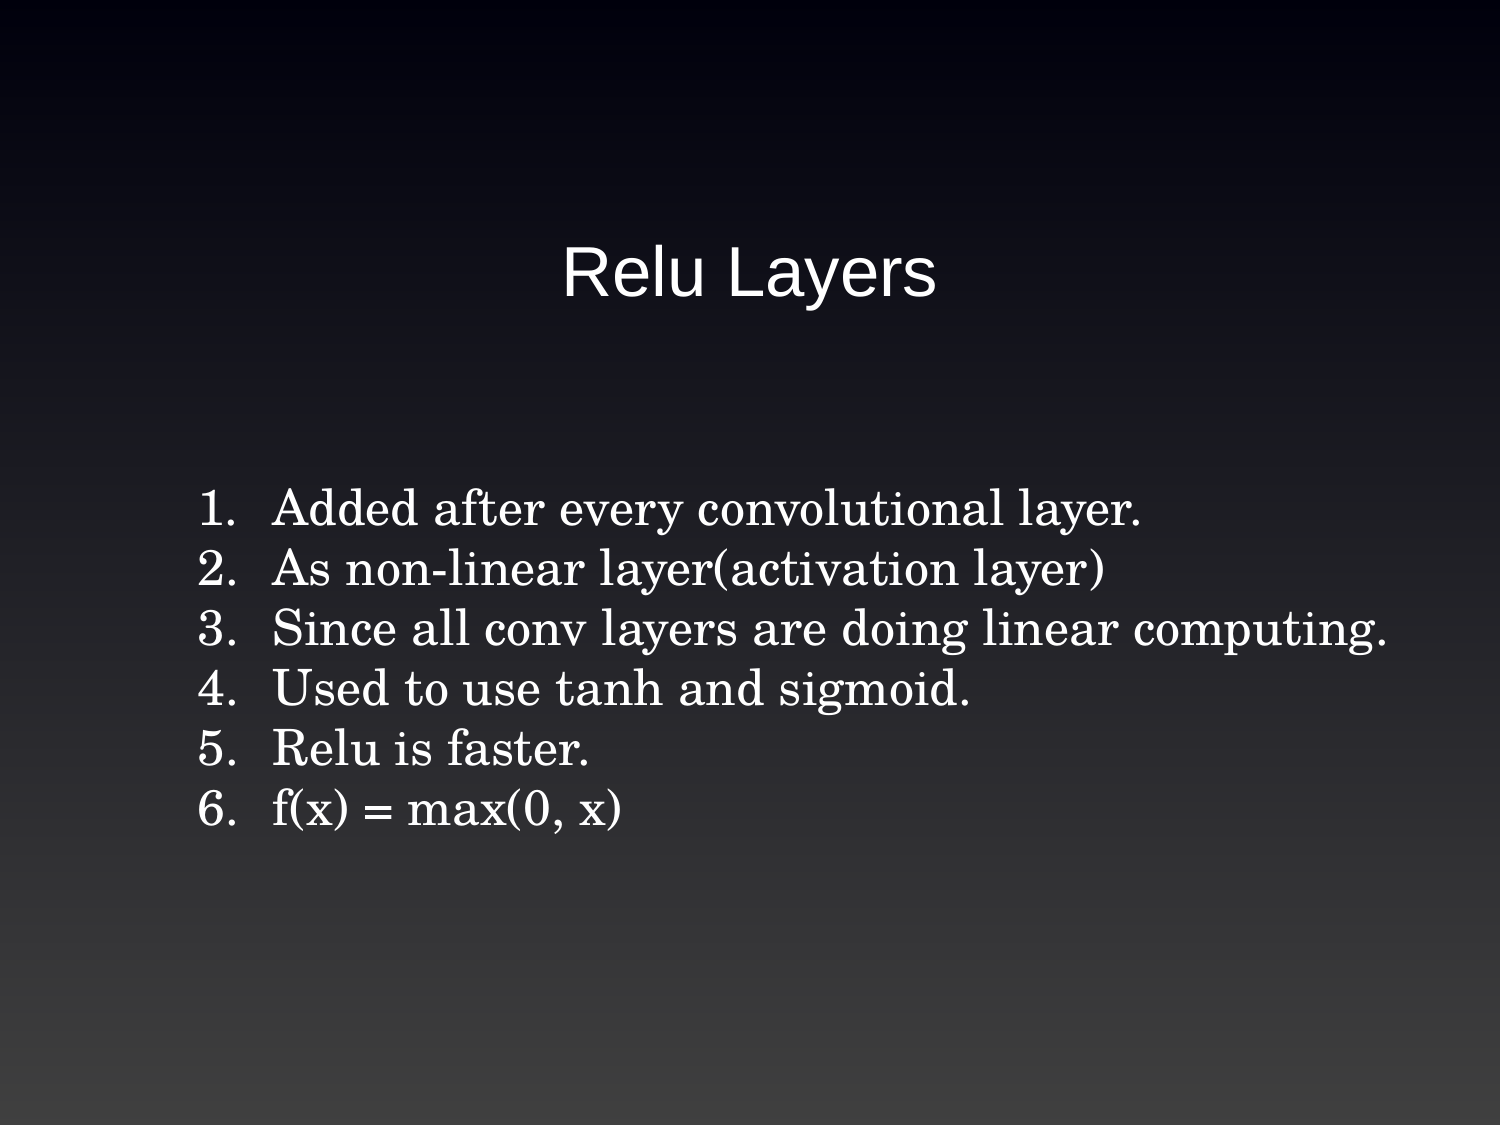

# Relu Layers
Added after every convolutional layer.
As non-linear layer(activation layer)
Since all conv layers are doing linear computing.
Used to use tanh and sigmoid.
Relu is faster.
f(x) = max(0, x)